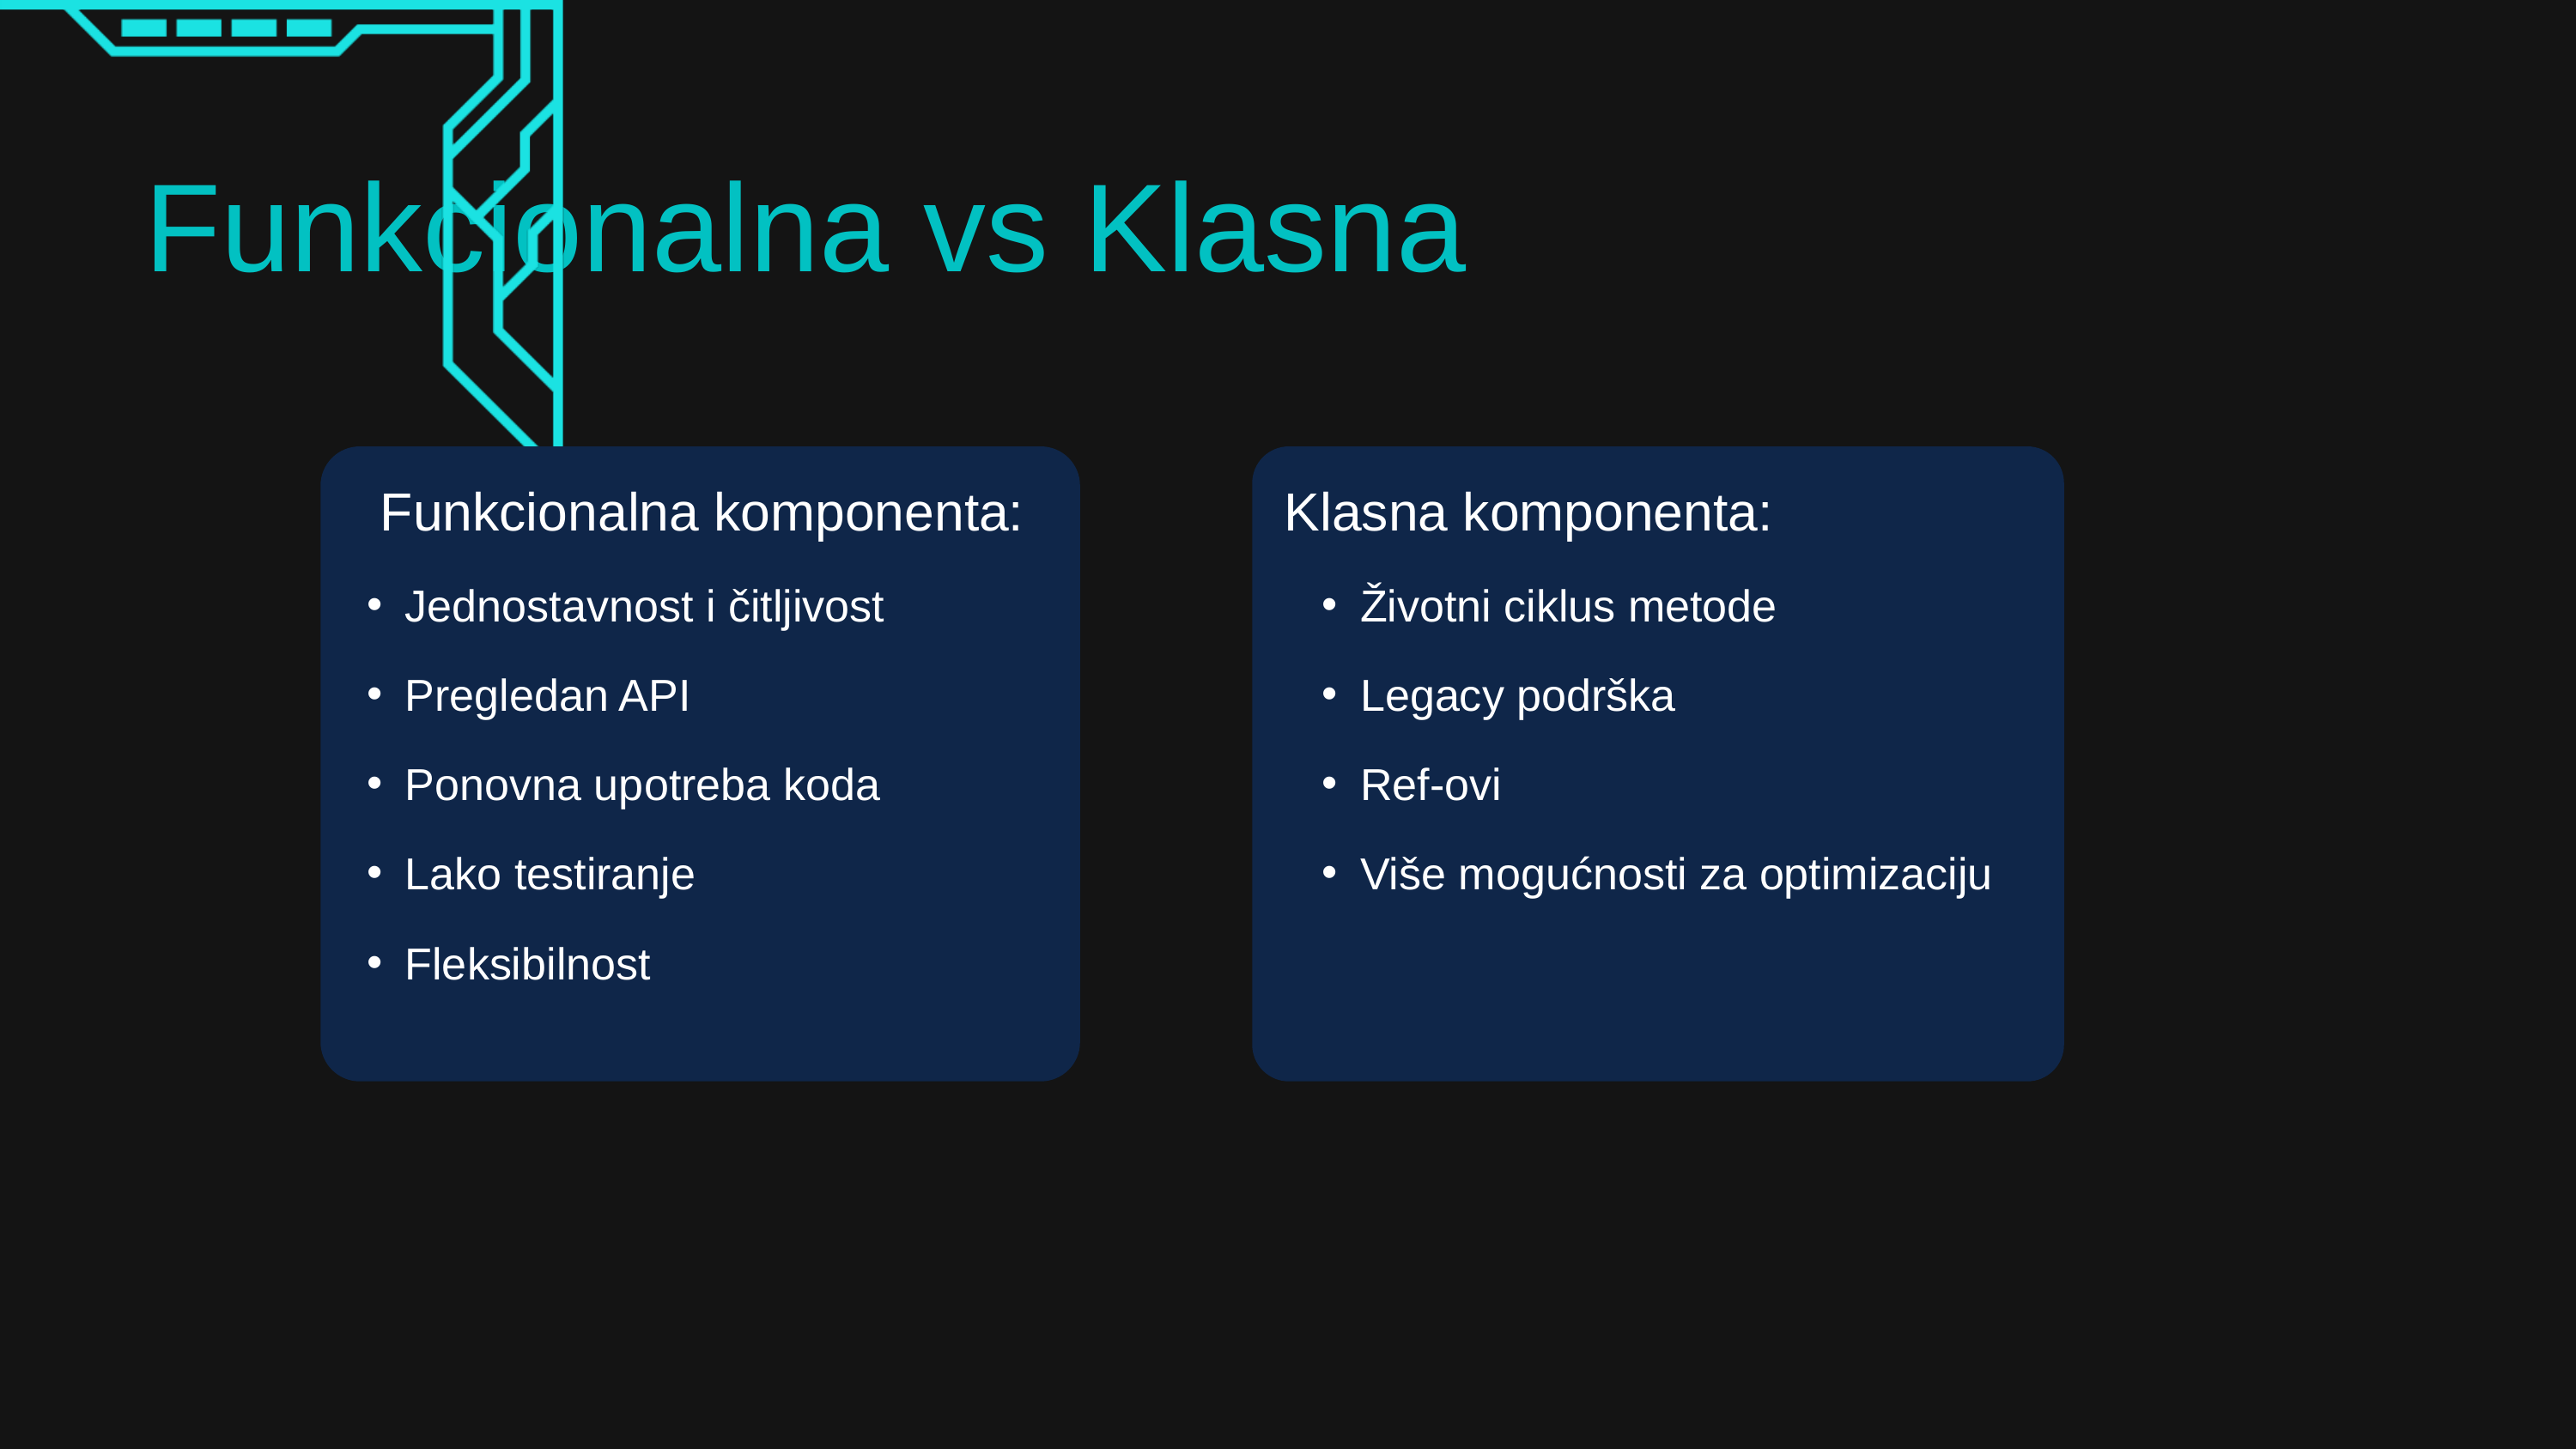

Funkcionalna vs Klasna

Funkcionalna komponenta:
Jednostavnost i čitljivost
Pregledan API
Ponovna upotreba koda
Lako testiranje
Fleksibilnost
Klasna komponenta:
Životni ciklus metode
Legacy podrška
Ref-ovi
Više mogućnosti za optimizaciju